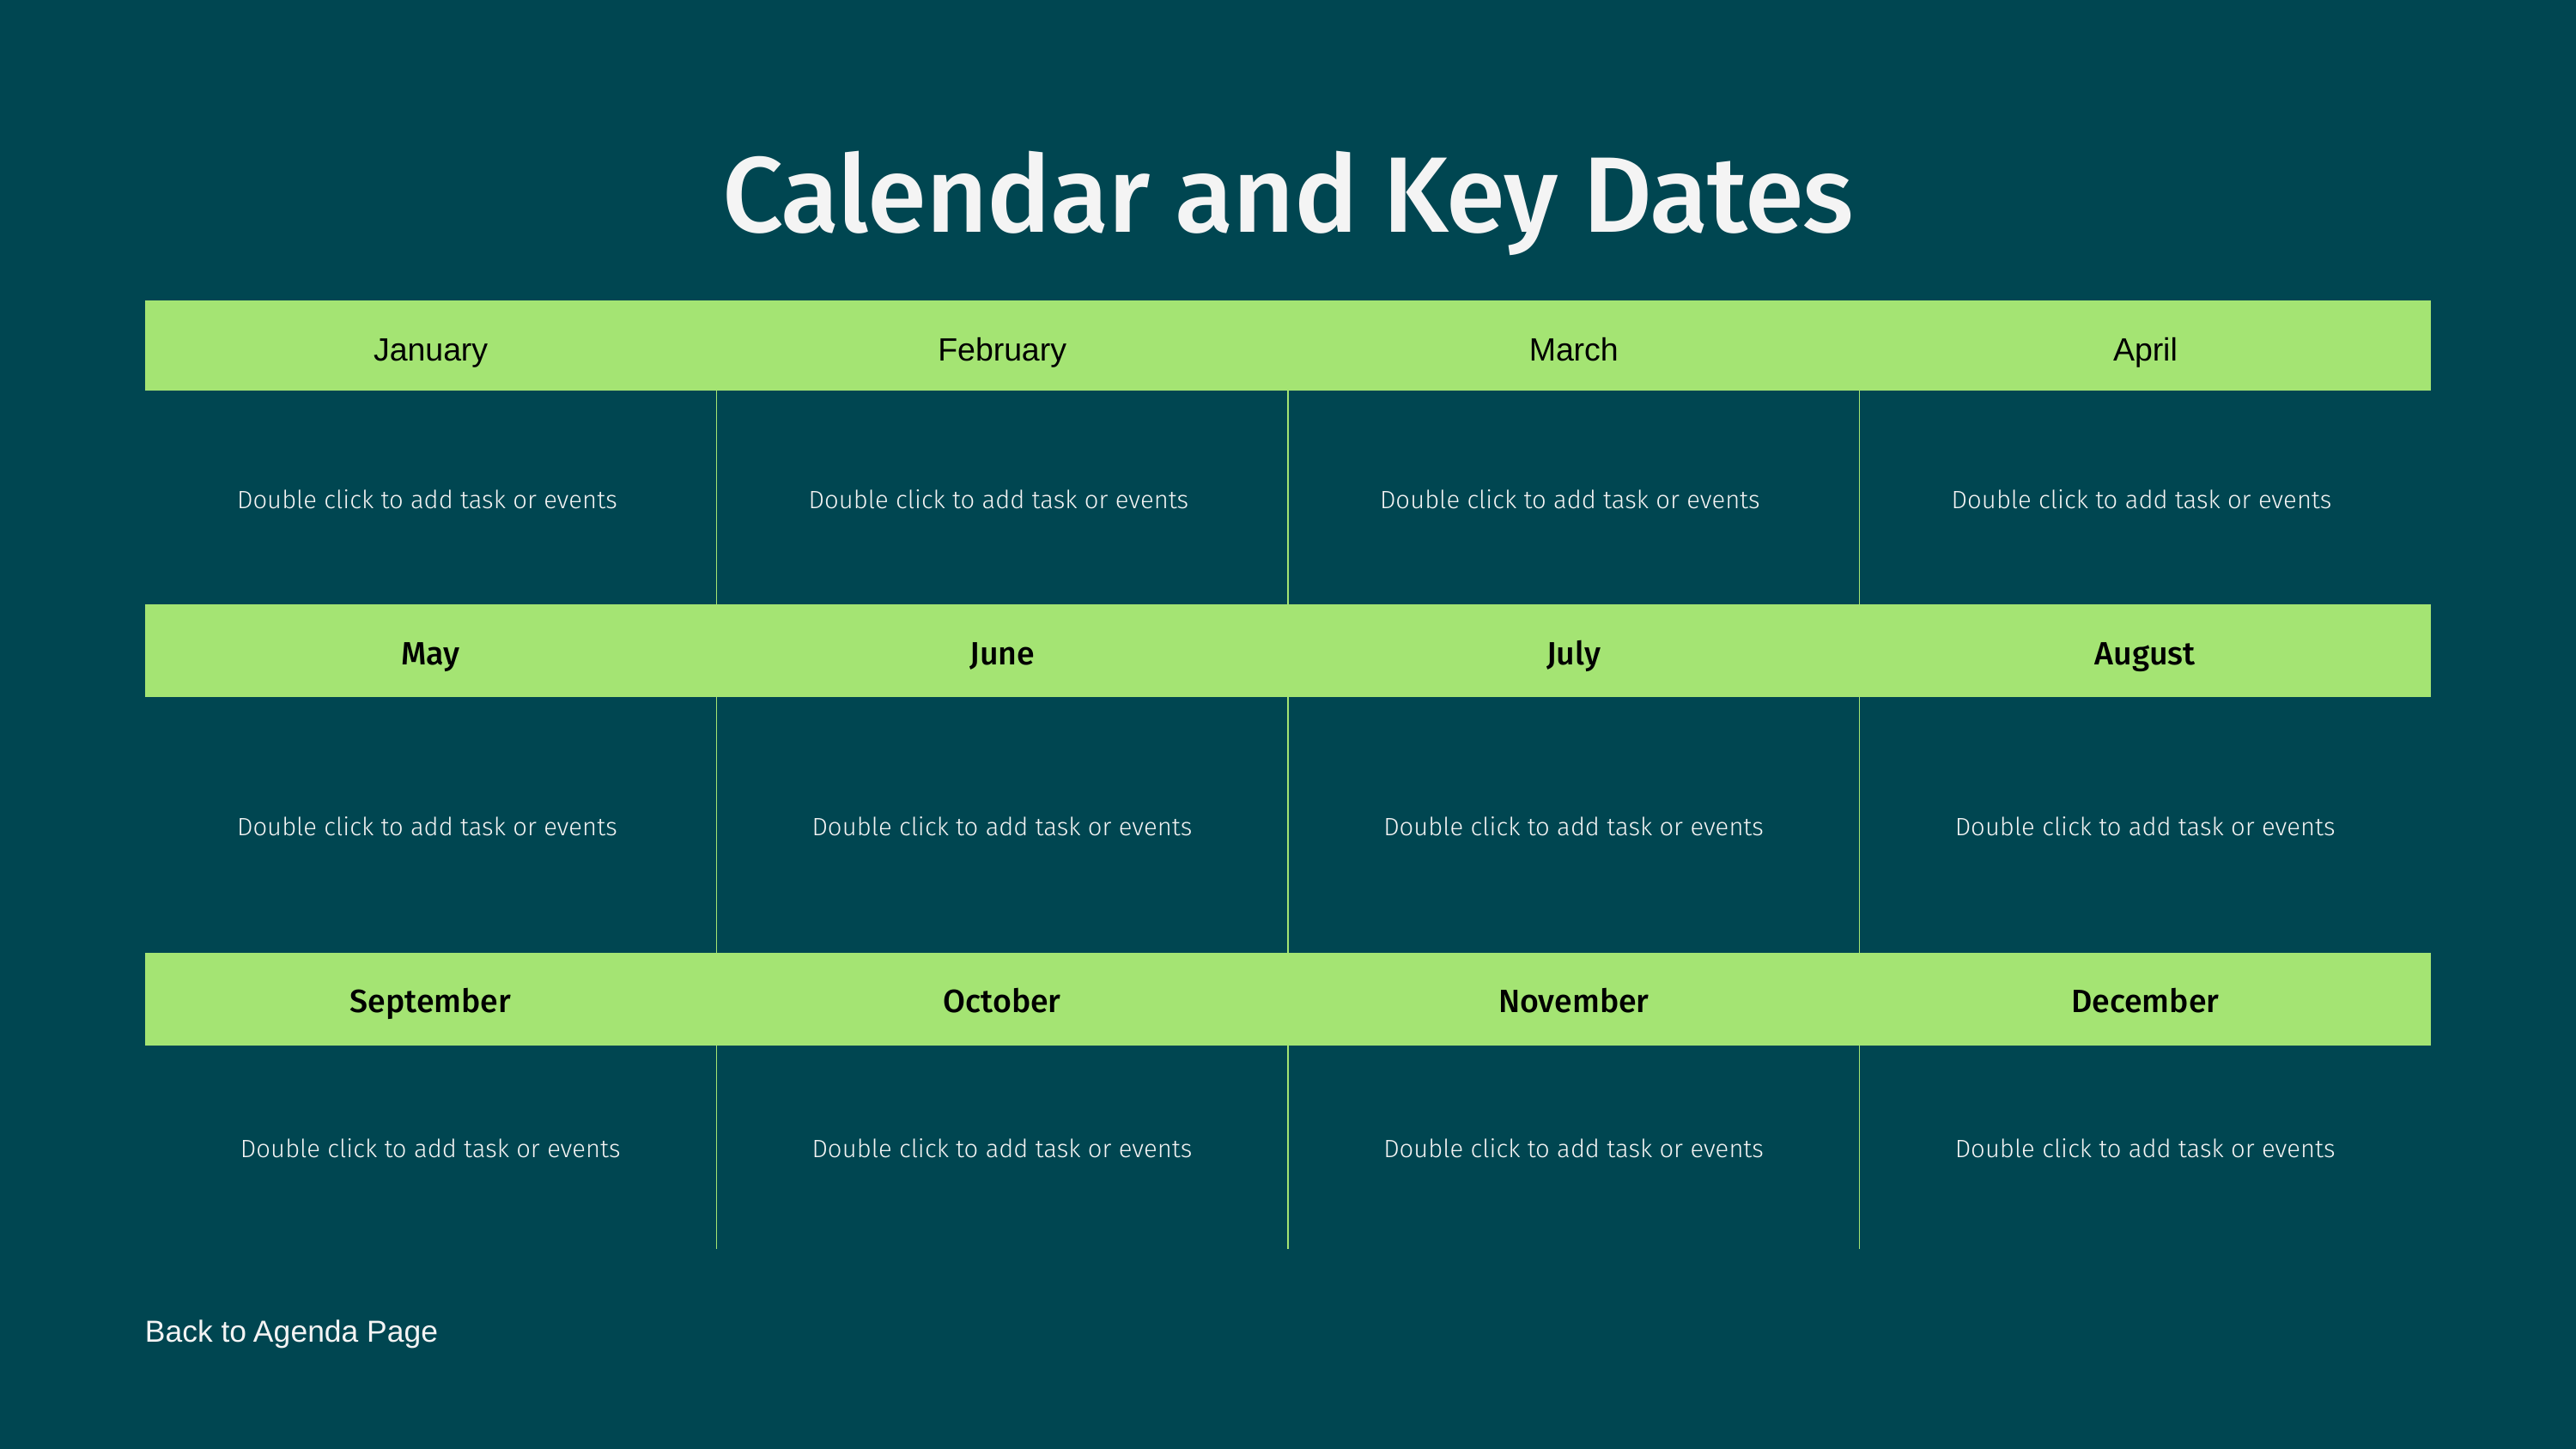

Calendar and Key Dates
| January | February | March | April |
| --- | --- | --- | --- |
| Double click to add task or events | Double click to add task or events | Double click to add task or events | Double click to add task or events |
| May | June | July | August |
| Double click to add task or events | Double click to add task or events | Double click to add task or events | Double click to add task or events |
| September | October | November | December |
| Double click to add task or events | Double click to add task or events | Double click to add task or events | Double click to add task or events |
Back to Agenda Page